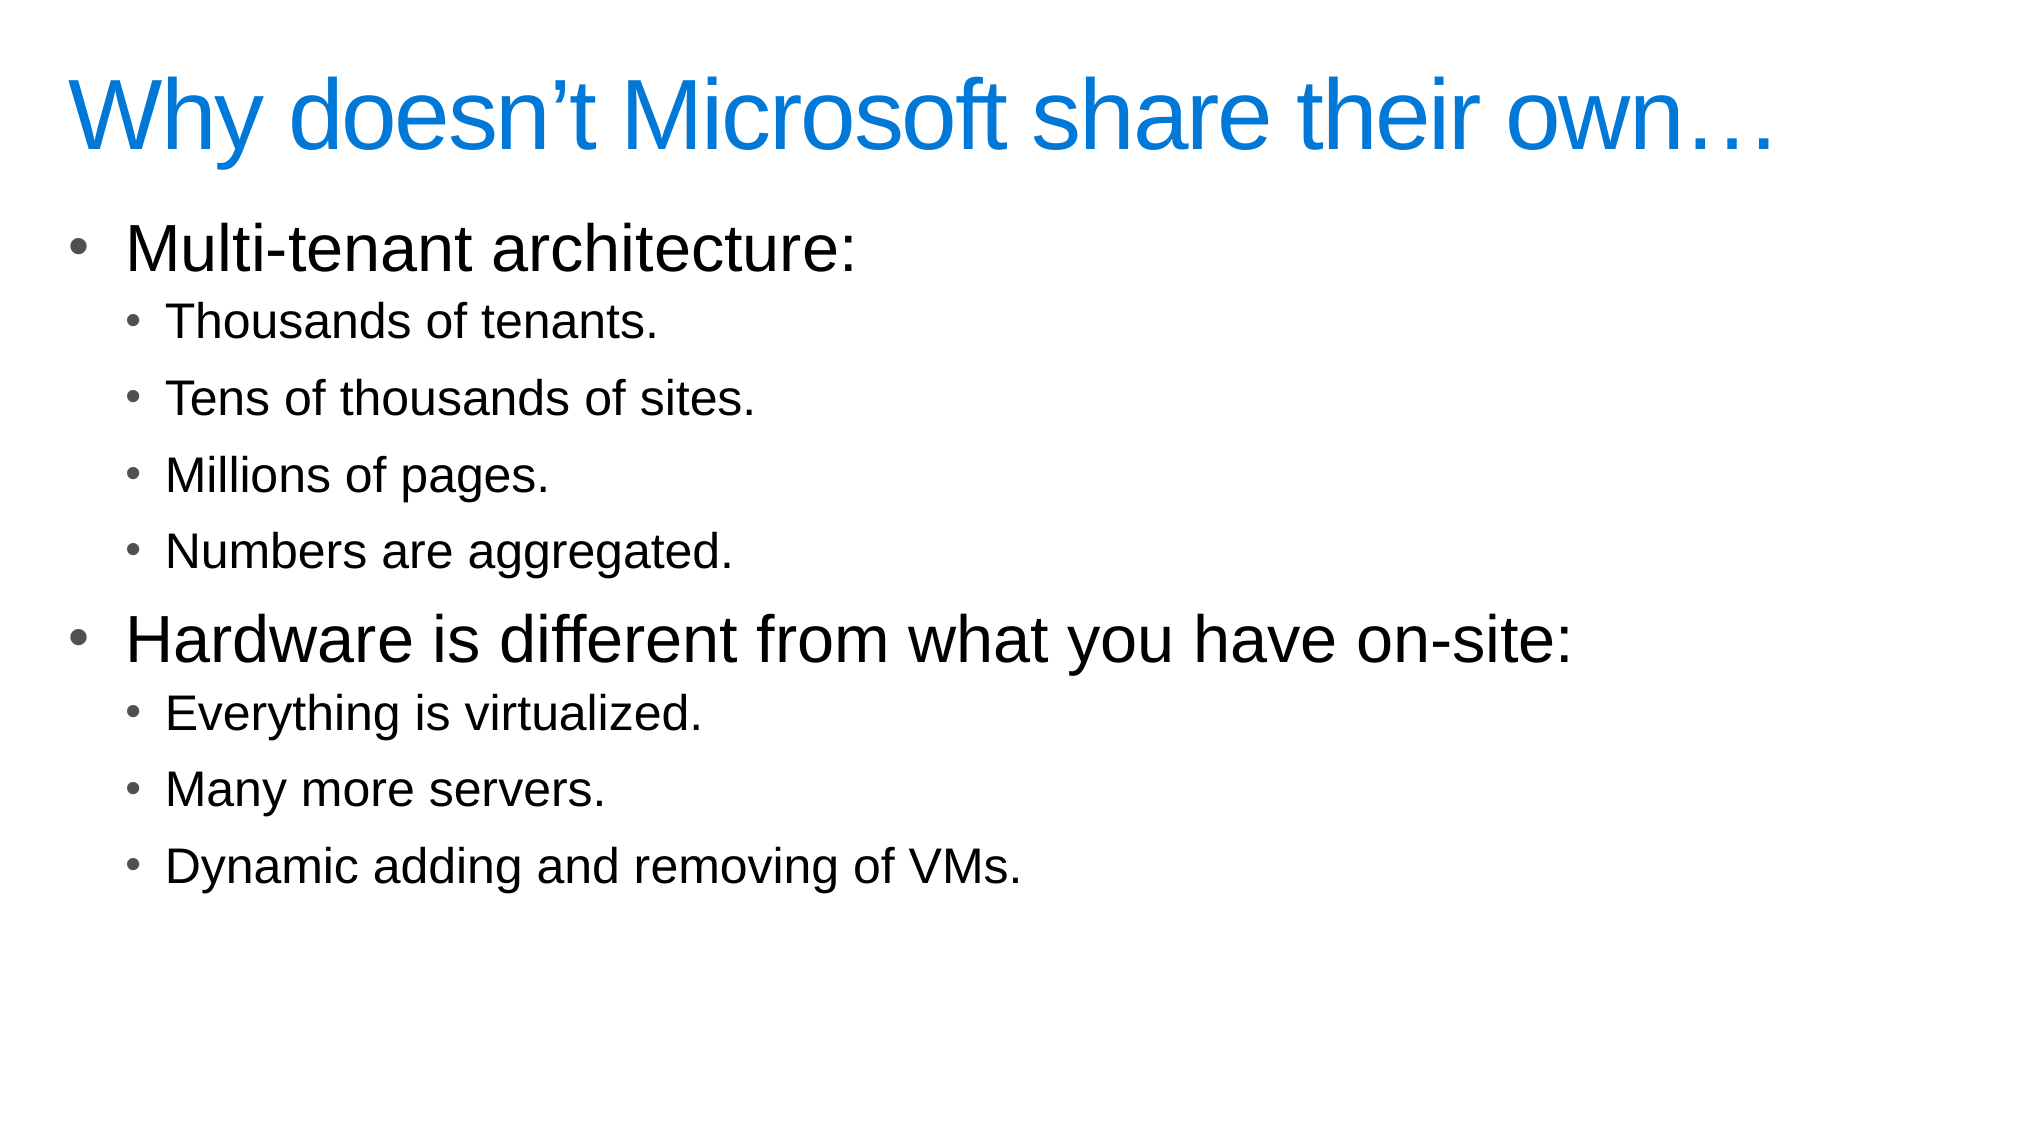

# Why doesn’t Microsoft share their own…
Multi-tenant architecture:
Thousands of tenants.
Tens of thousands of sites.
Millions of pages.
Numbers are aggregated.
Hardware is different from what you have on-site:
Everything is virtualized.
Many more servers.
Dynamic adding and removing of VMs.